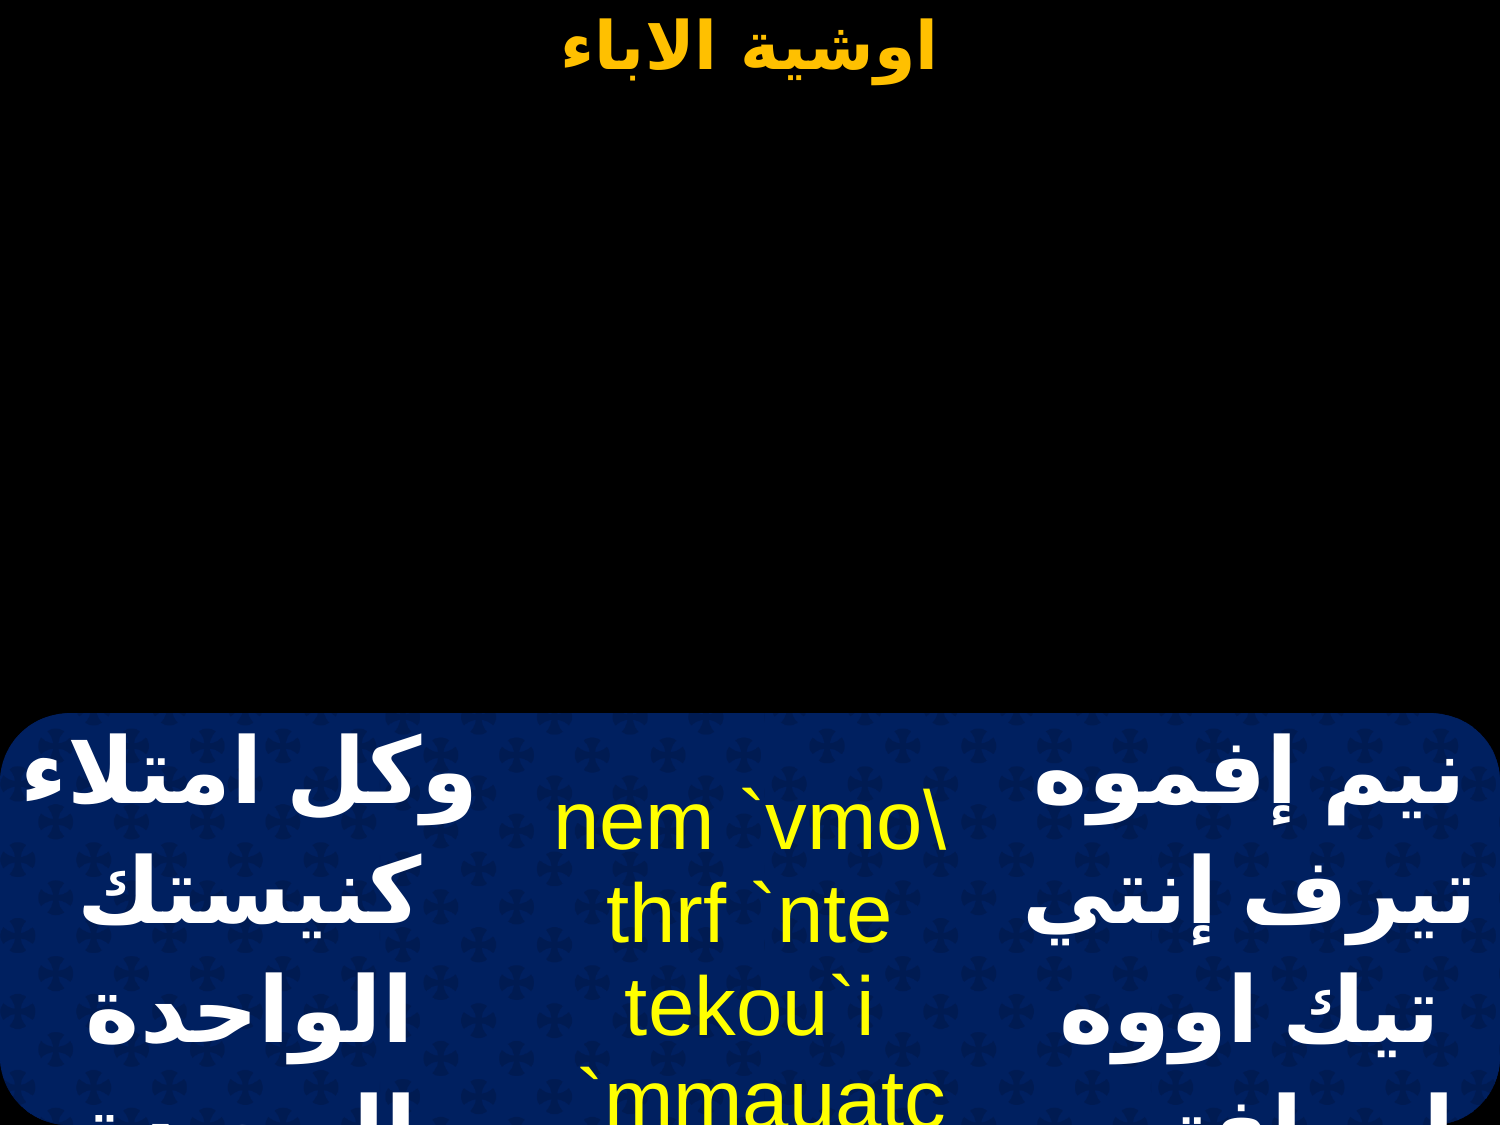

| وكل امتلاء كنيستك الواحدة الوحيدة | nem `vmo\ thrf `nte tekou`i `mmauatc | نيم إفموه تيرف إنتي تيك اووه إممافتس |
| --- | --- | --- |